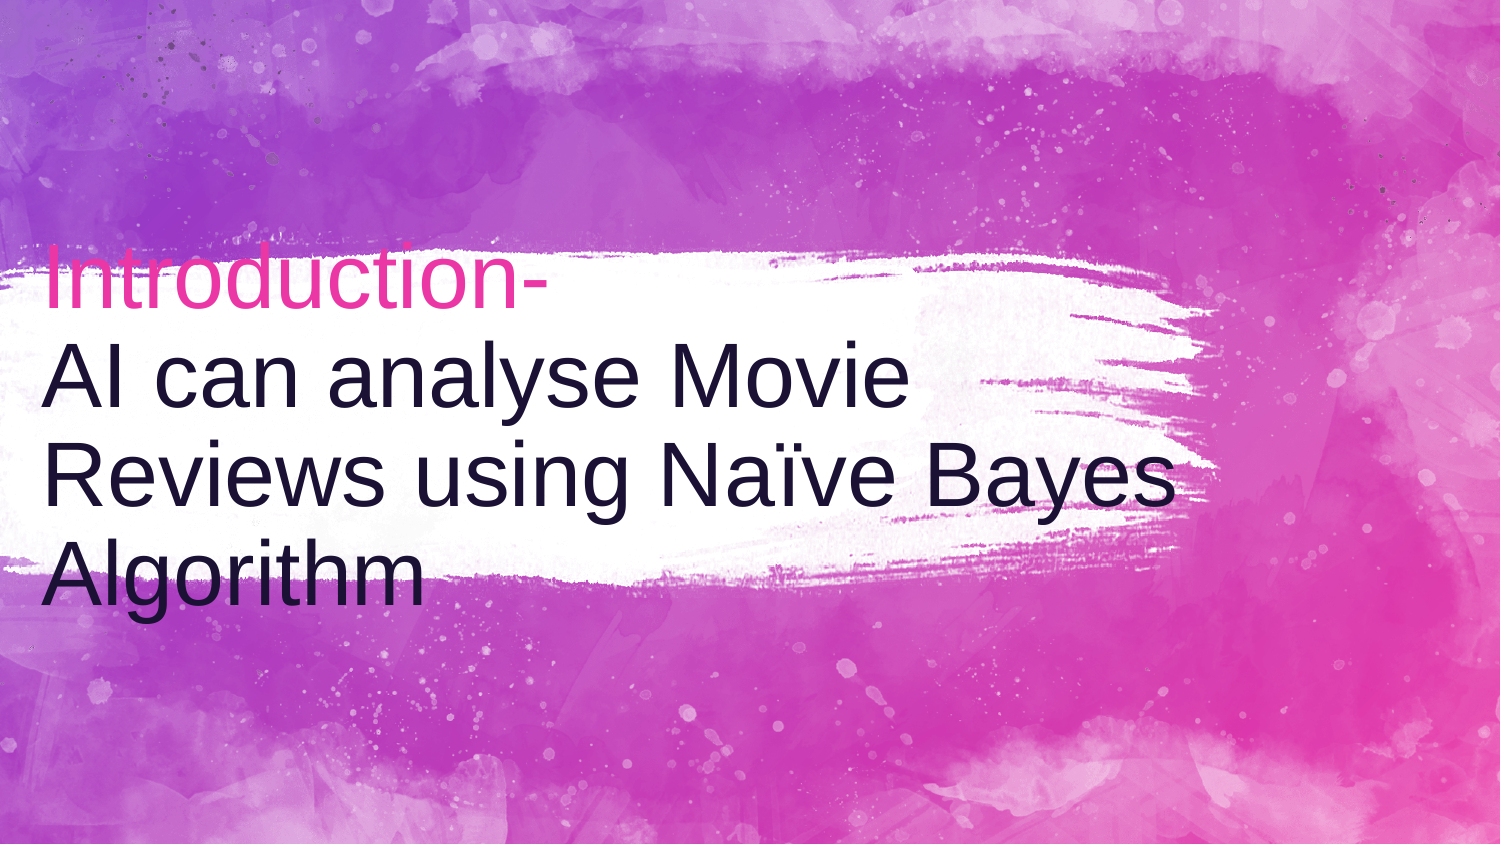

# Introduction- AI can analyse Movie Reviews using Naïve Bayes Algorithm